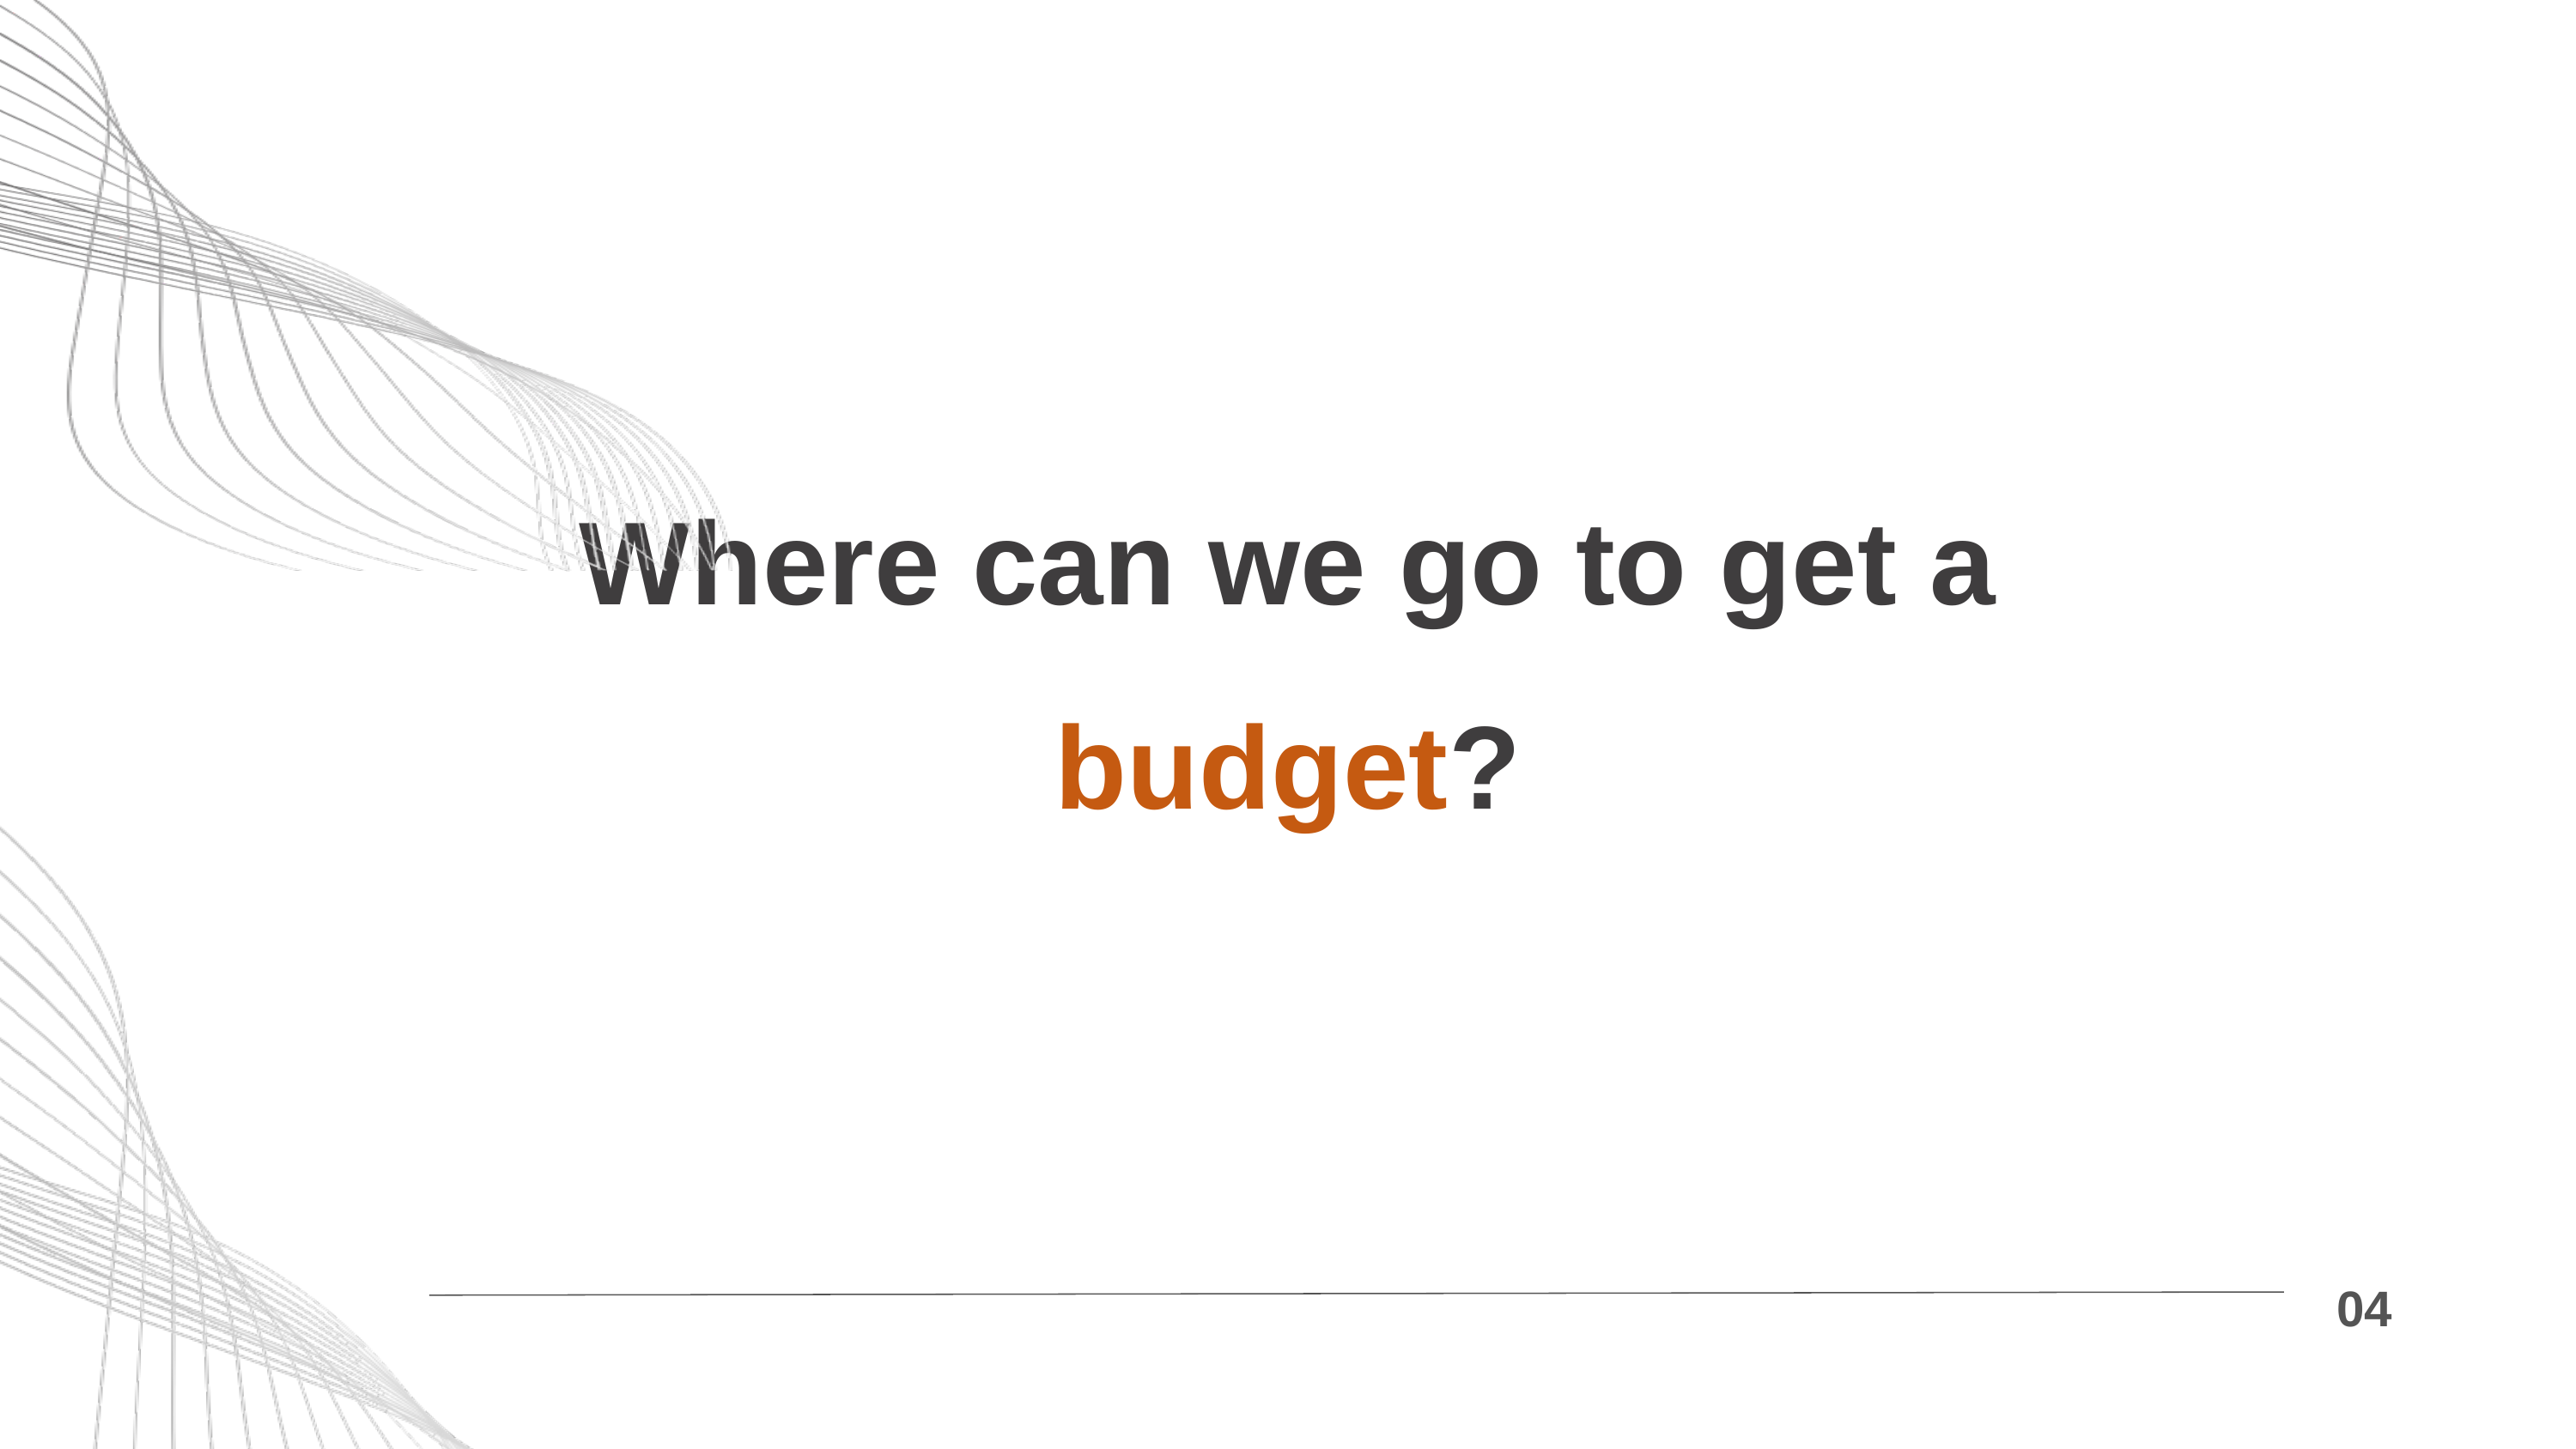

Where can we go to get a budget?

04